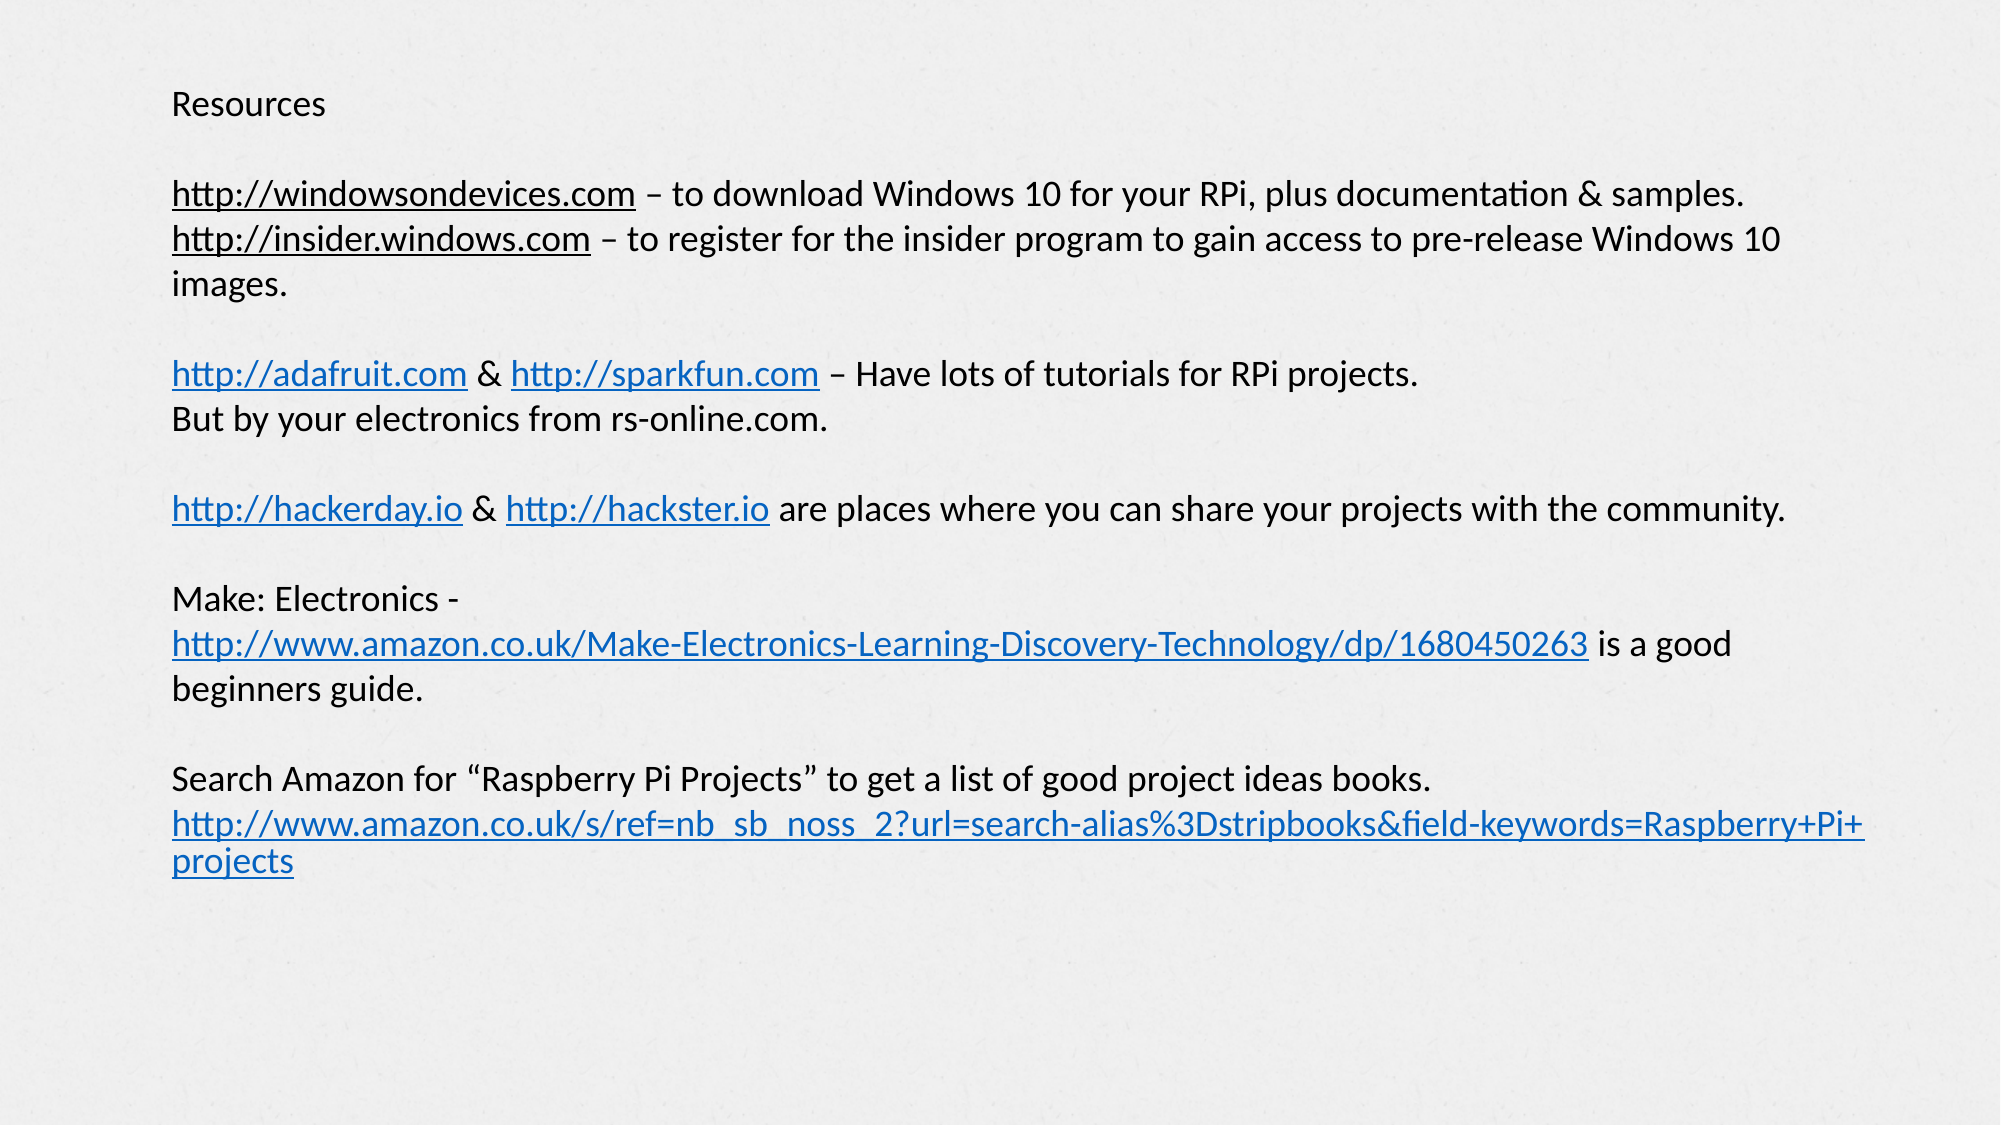

Resources

http://windowsondevices.com – to download Windows 10 for your RPi, plus documentation & samples.
http://insider.windows.com – to register for the insider program to gain access to pre-release Windows 10 images.

http://adafruit.com & http://sparkfun.com – Have lots of tutorials for RPi projects.
But by your electronics from rs-online.com.

http://hackerday.io & http://hackster.io are places where you can share your projects with the community.

Make: Electronics - http://www.amazon.co.uk/Make-Electronics-Learning-Discovery-Technology/dp/1680450263 is a good beginners guide.

Search Amazon for “Raspberry Pi Projects” to get a list of good project ideas books.
http://www.amazon.co.uk/s/ref=nb_sb_noss_2?url=search-alias%3Dstripbooks&field-keywords=Raspberry+Pi+projects